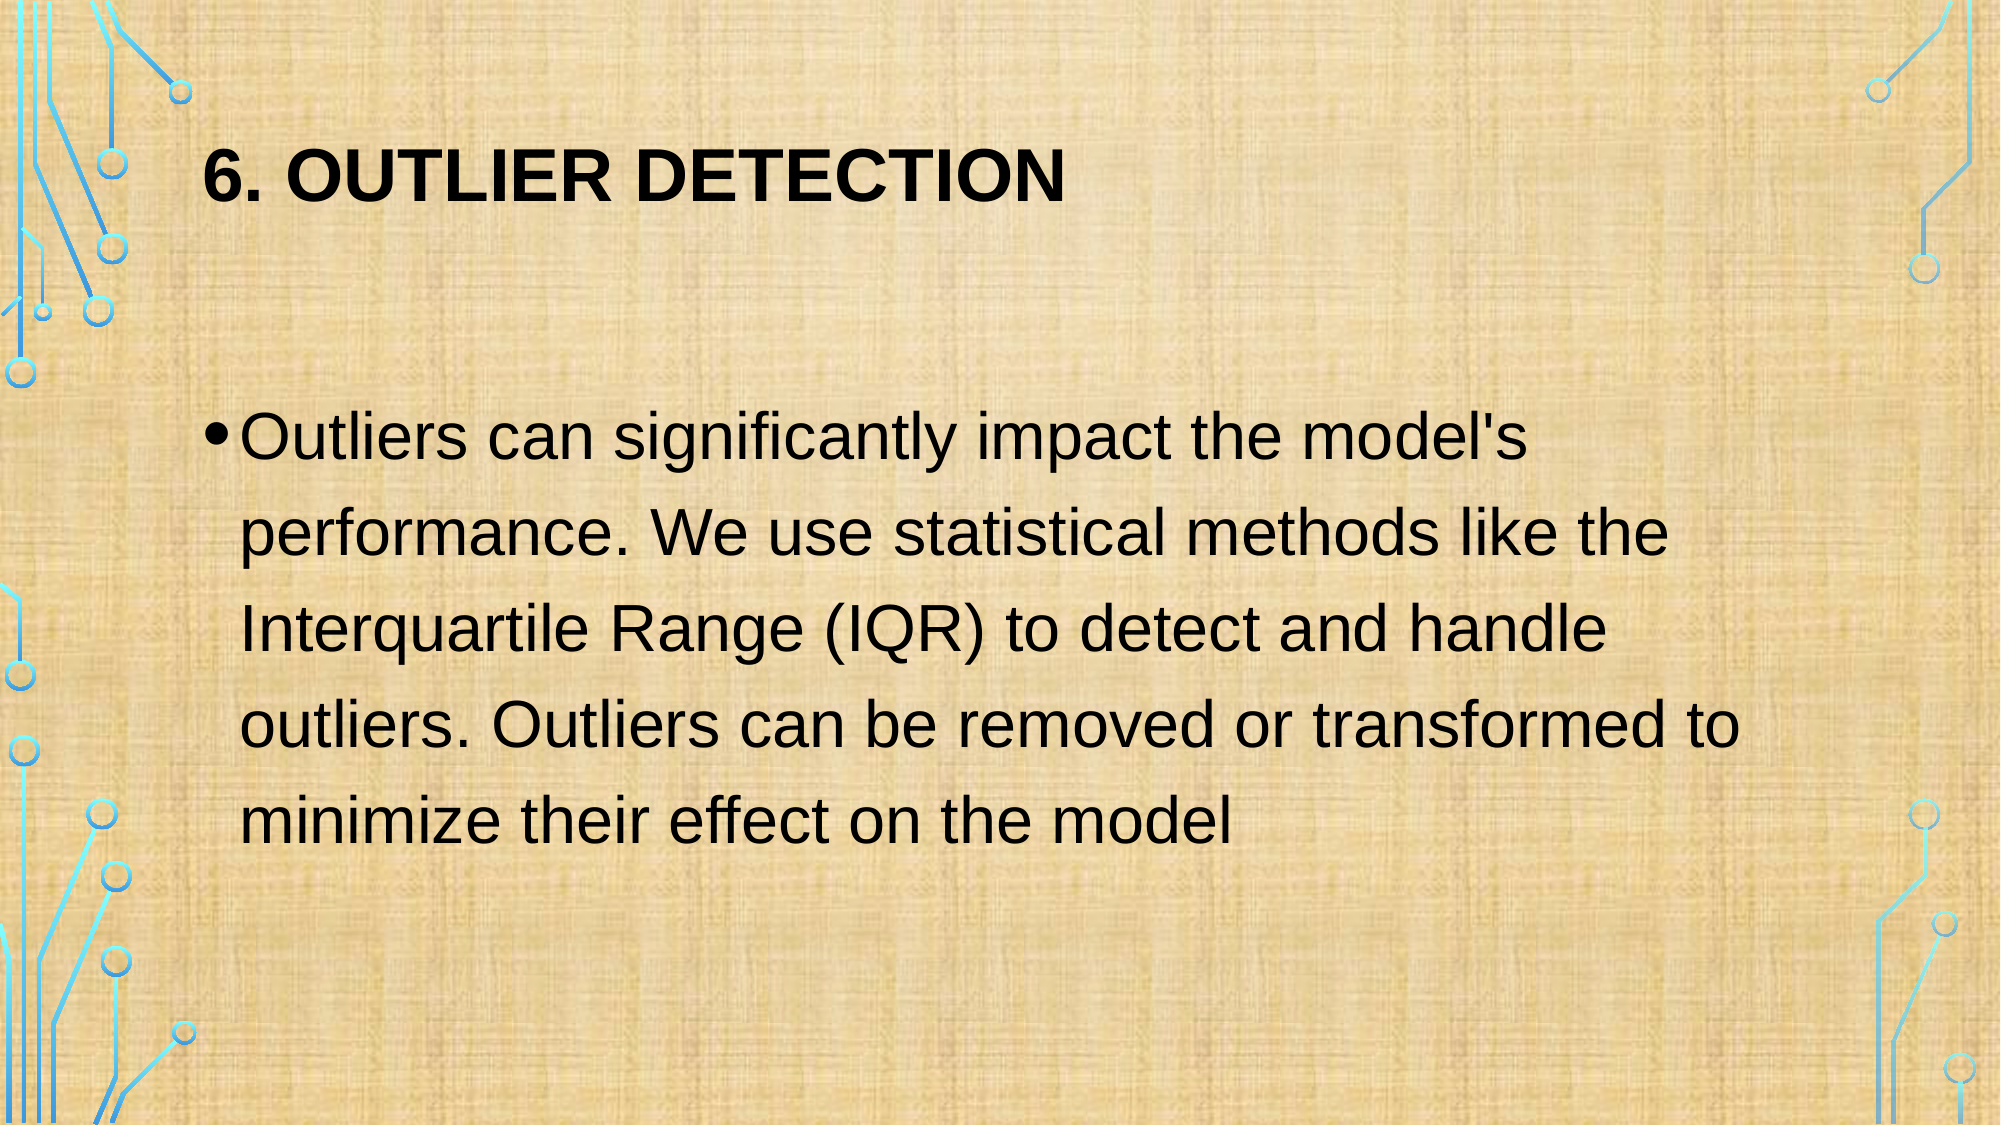

# 6. Outlier Detection
Outliers can significantly impact the model's performance. We use statistical methods like the Interquartile Range (IQR) to detect and handle outliers. Outliers can be removed or transformed to minimize their effect on the model